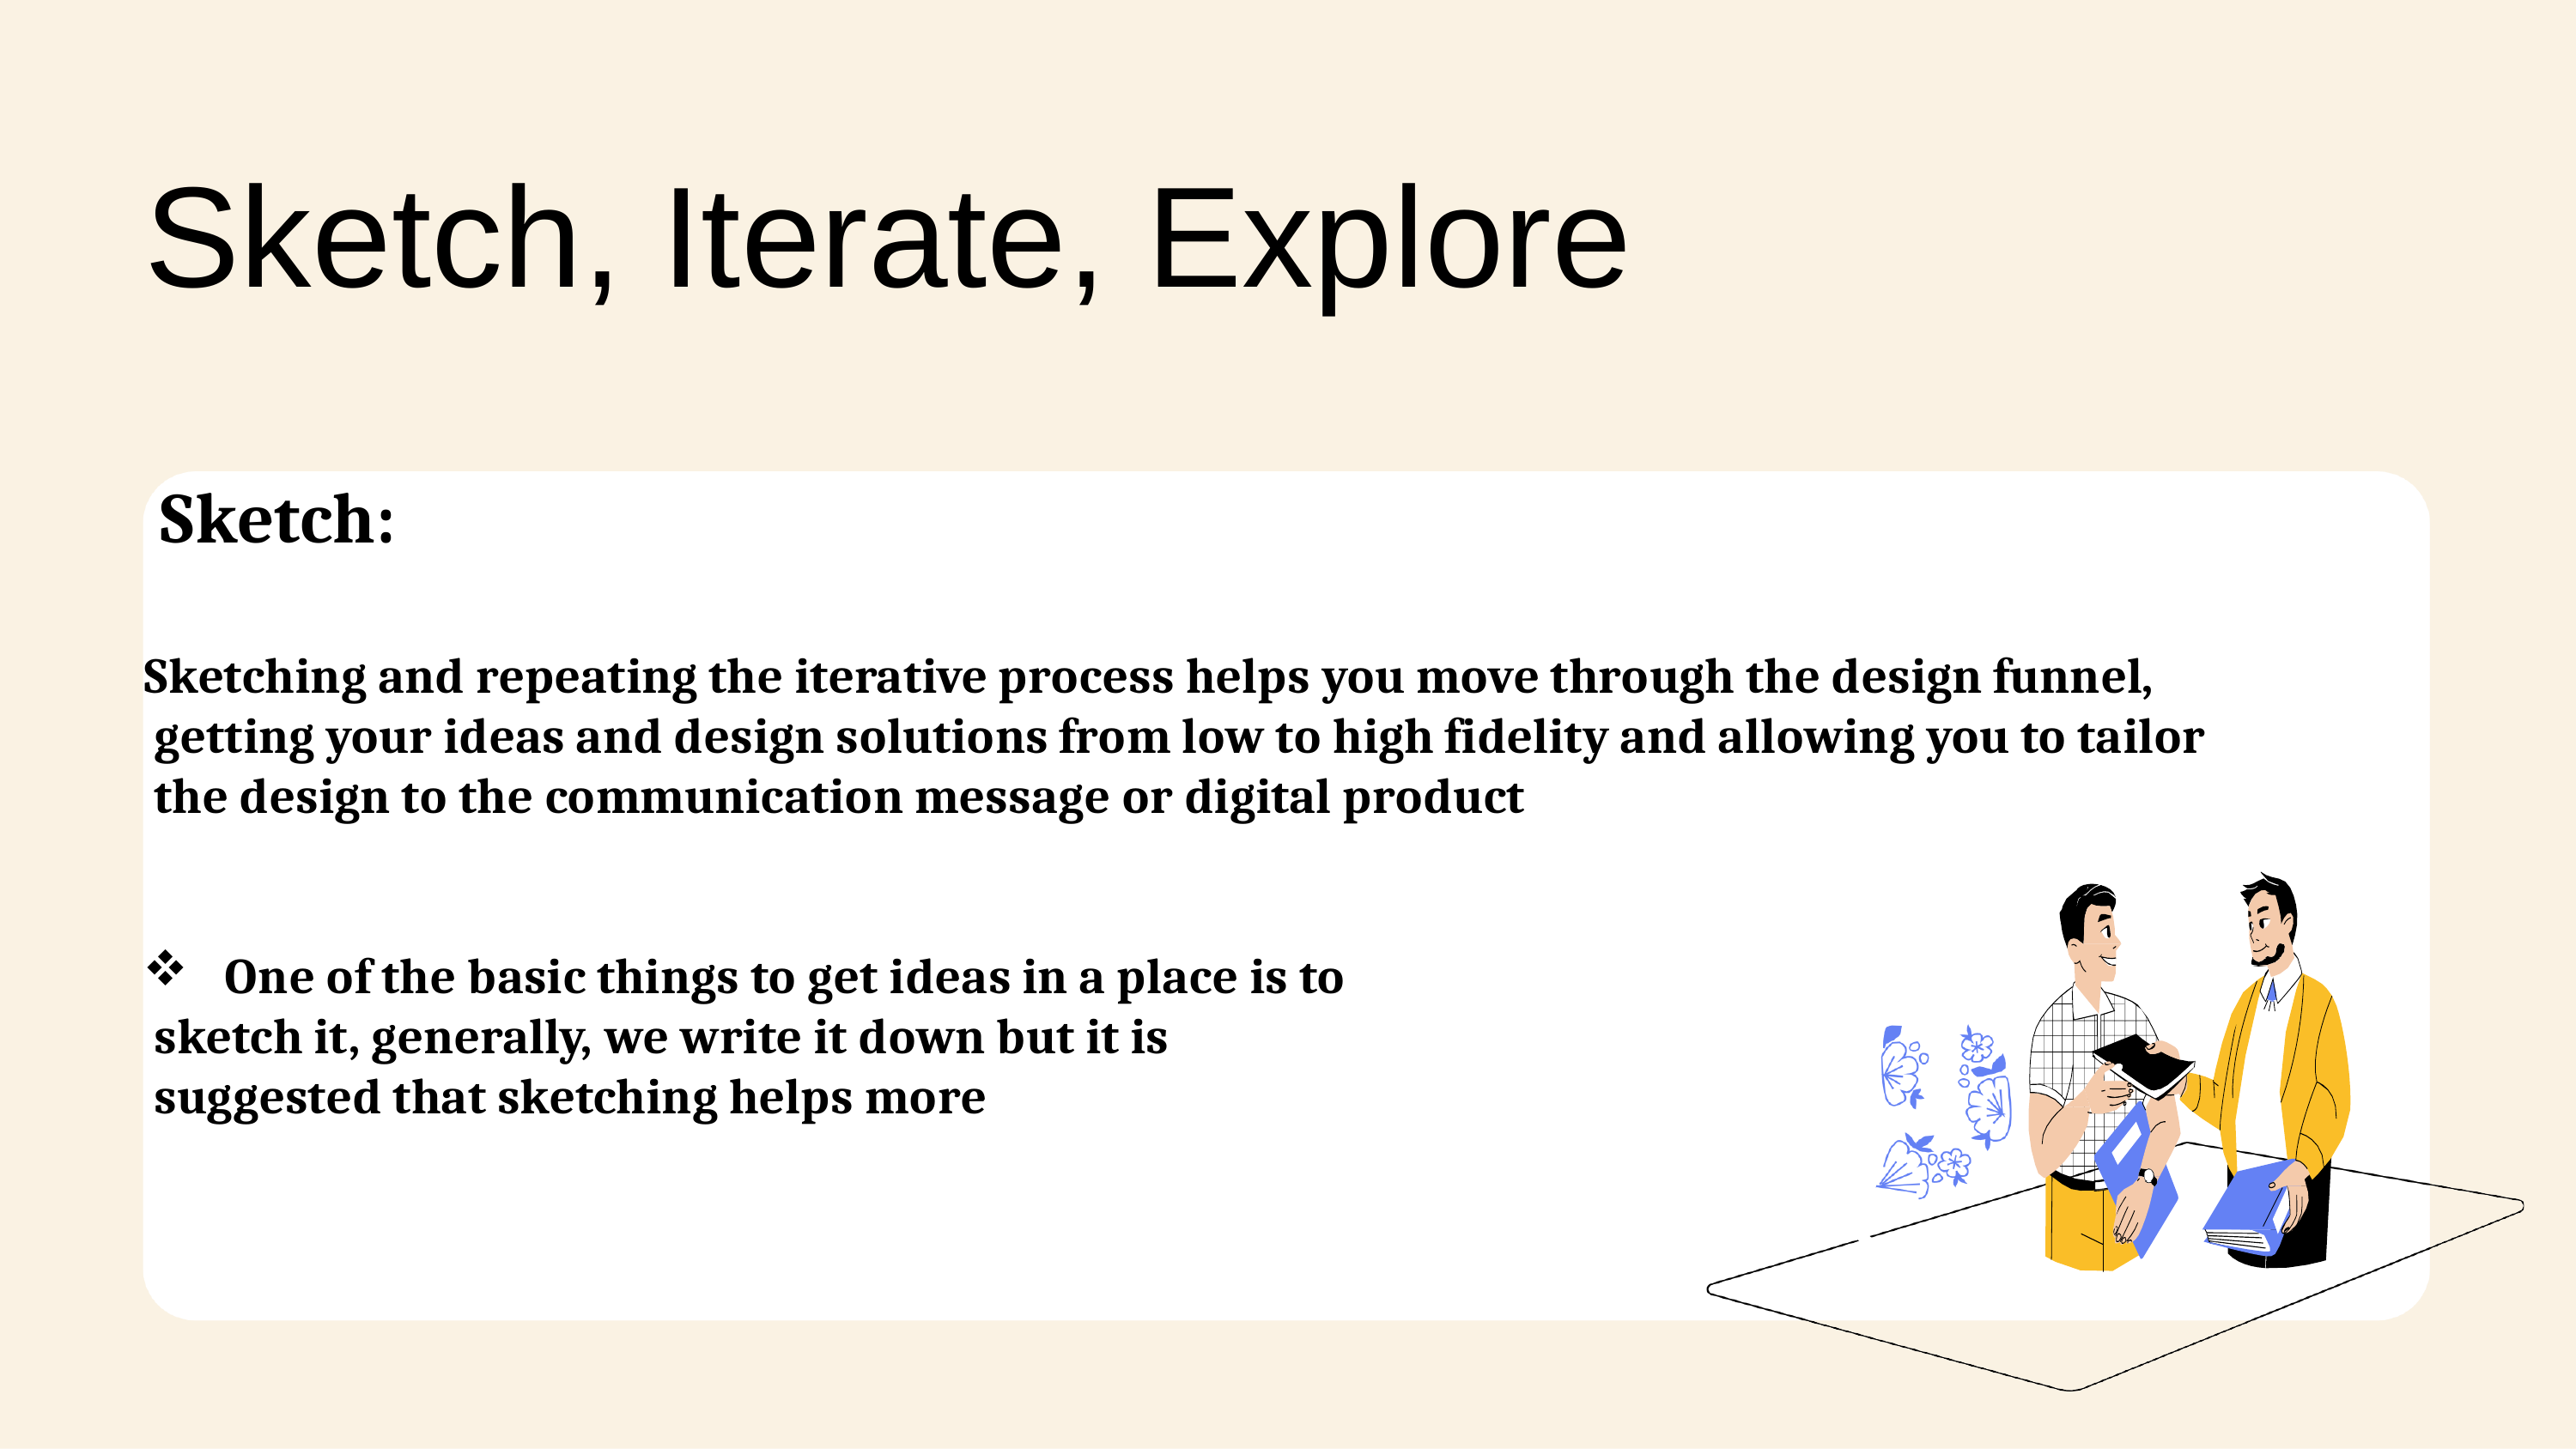

# Sketch, Iterate, Explore
 Sketch:

Sketching and repeating the iterative process helps you move through the design funnel,
 getting your ideas and design solutions from low to high fidelity and allowing you to tailor
 the design to the communication message or digital product

One of the basic things to get ideas in a place is to
 sketch it, generally, we write it down but it is
 suggested that sketching helps more